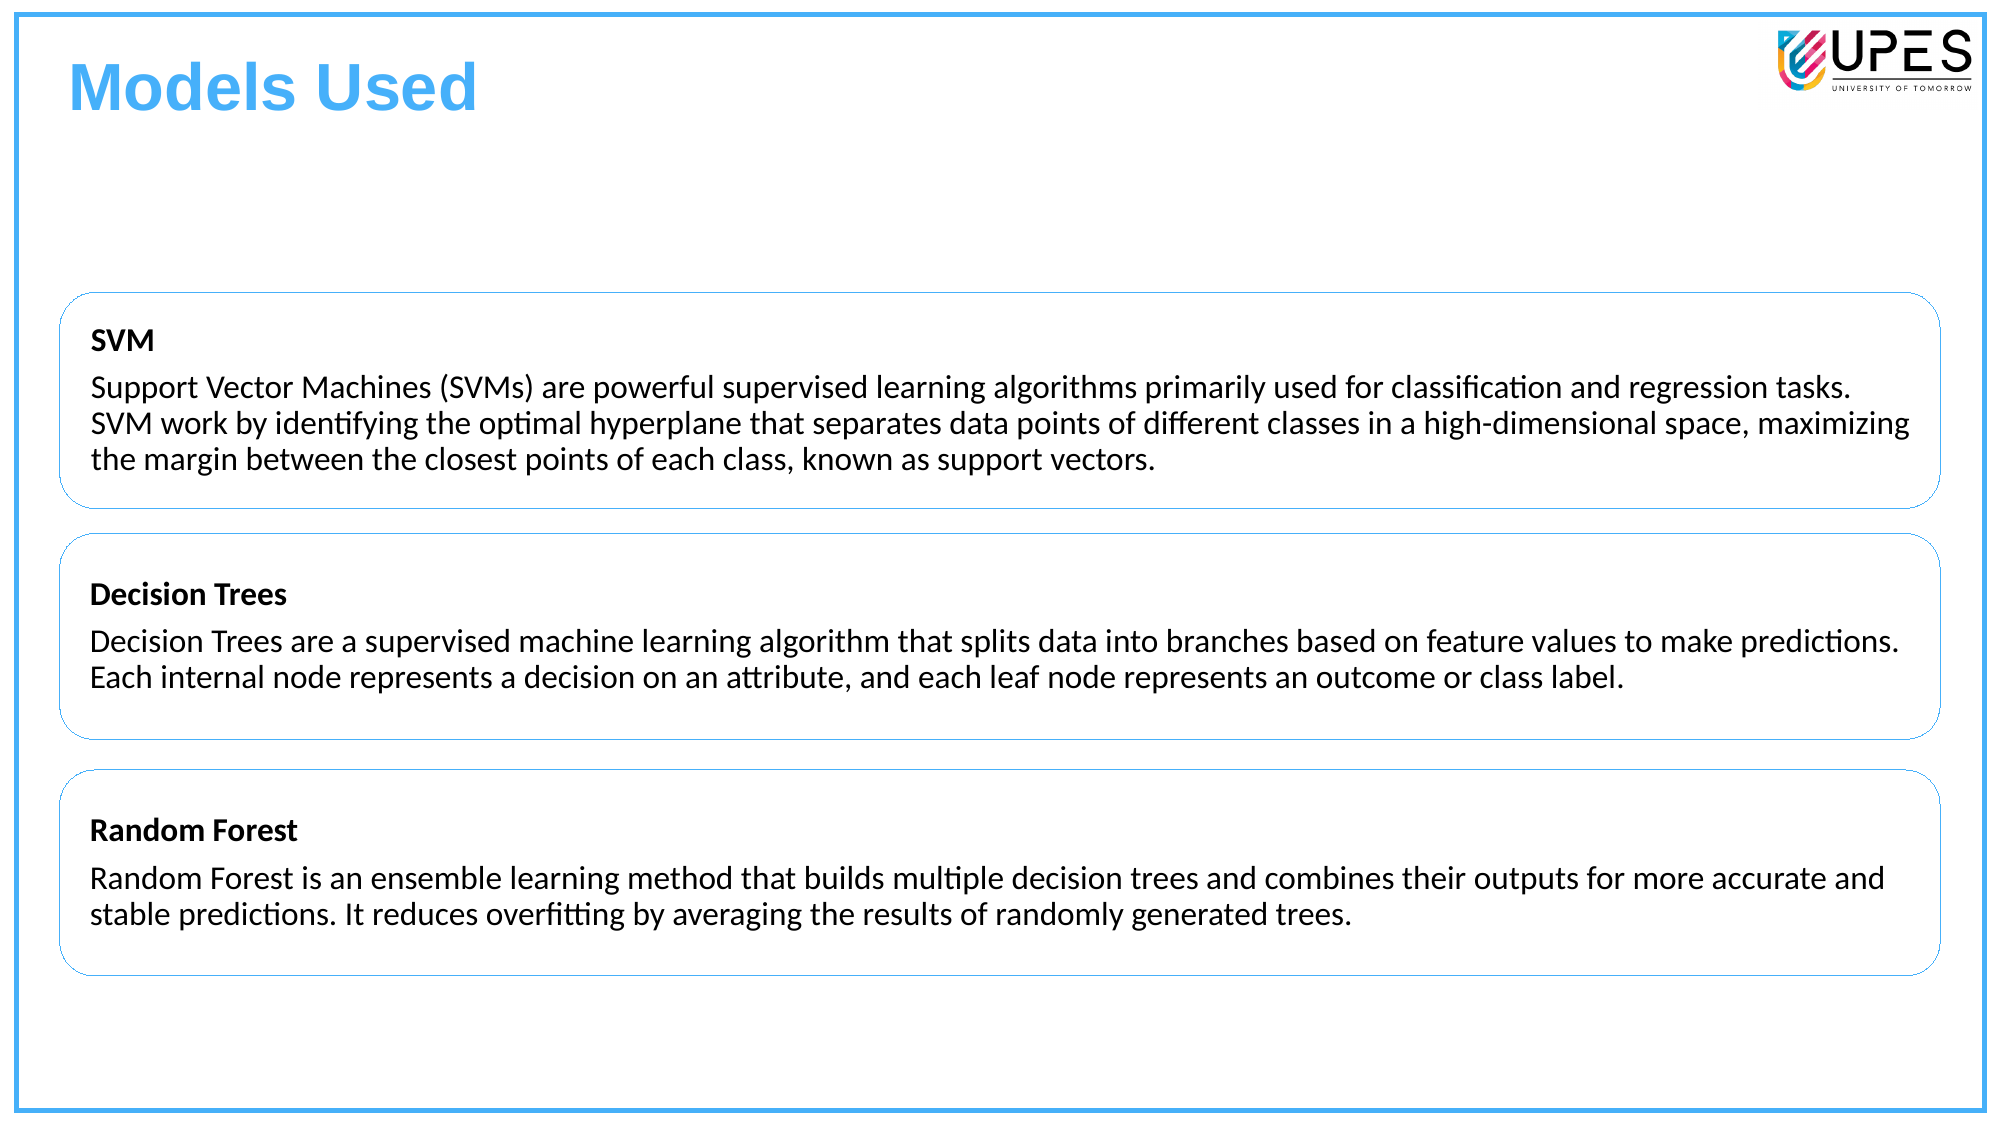

Models Used
SVM
Support Vector Machines (SVMs) are powerful supervised learning algorithms primarily used for classification and regression tasks. SVM work by identifying the optimal hyperplane that separates data points of different classes in a high-dimensional space, maximizing the margin between the closest points of each class, known as support vectors.
Decision Trees
Decision Trees are a supervised machine learning algorithm that splits data into branches based on feature values to make predictions. Each internal node represents a decision on an attribute, and each leaf node represents an outcome or class label.
Random Forest
Random Forest is an ensemble learning method that builds multiple decision trees and combines their outputs for more accurate and stable predictions. It reduces overfitting by averaging the results of randomly generated trees.